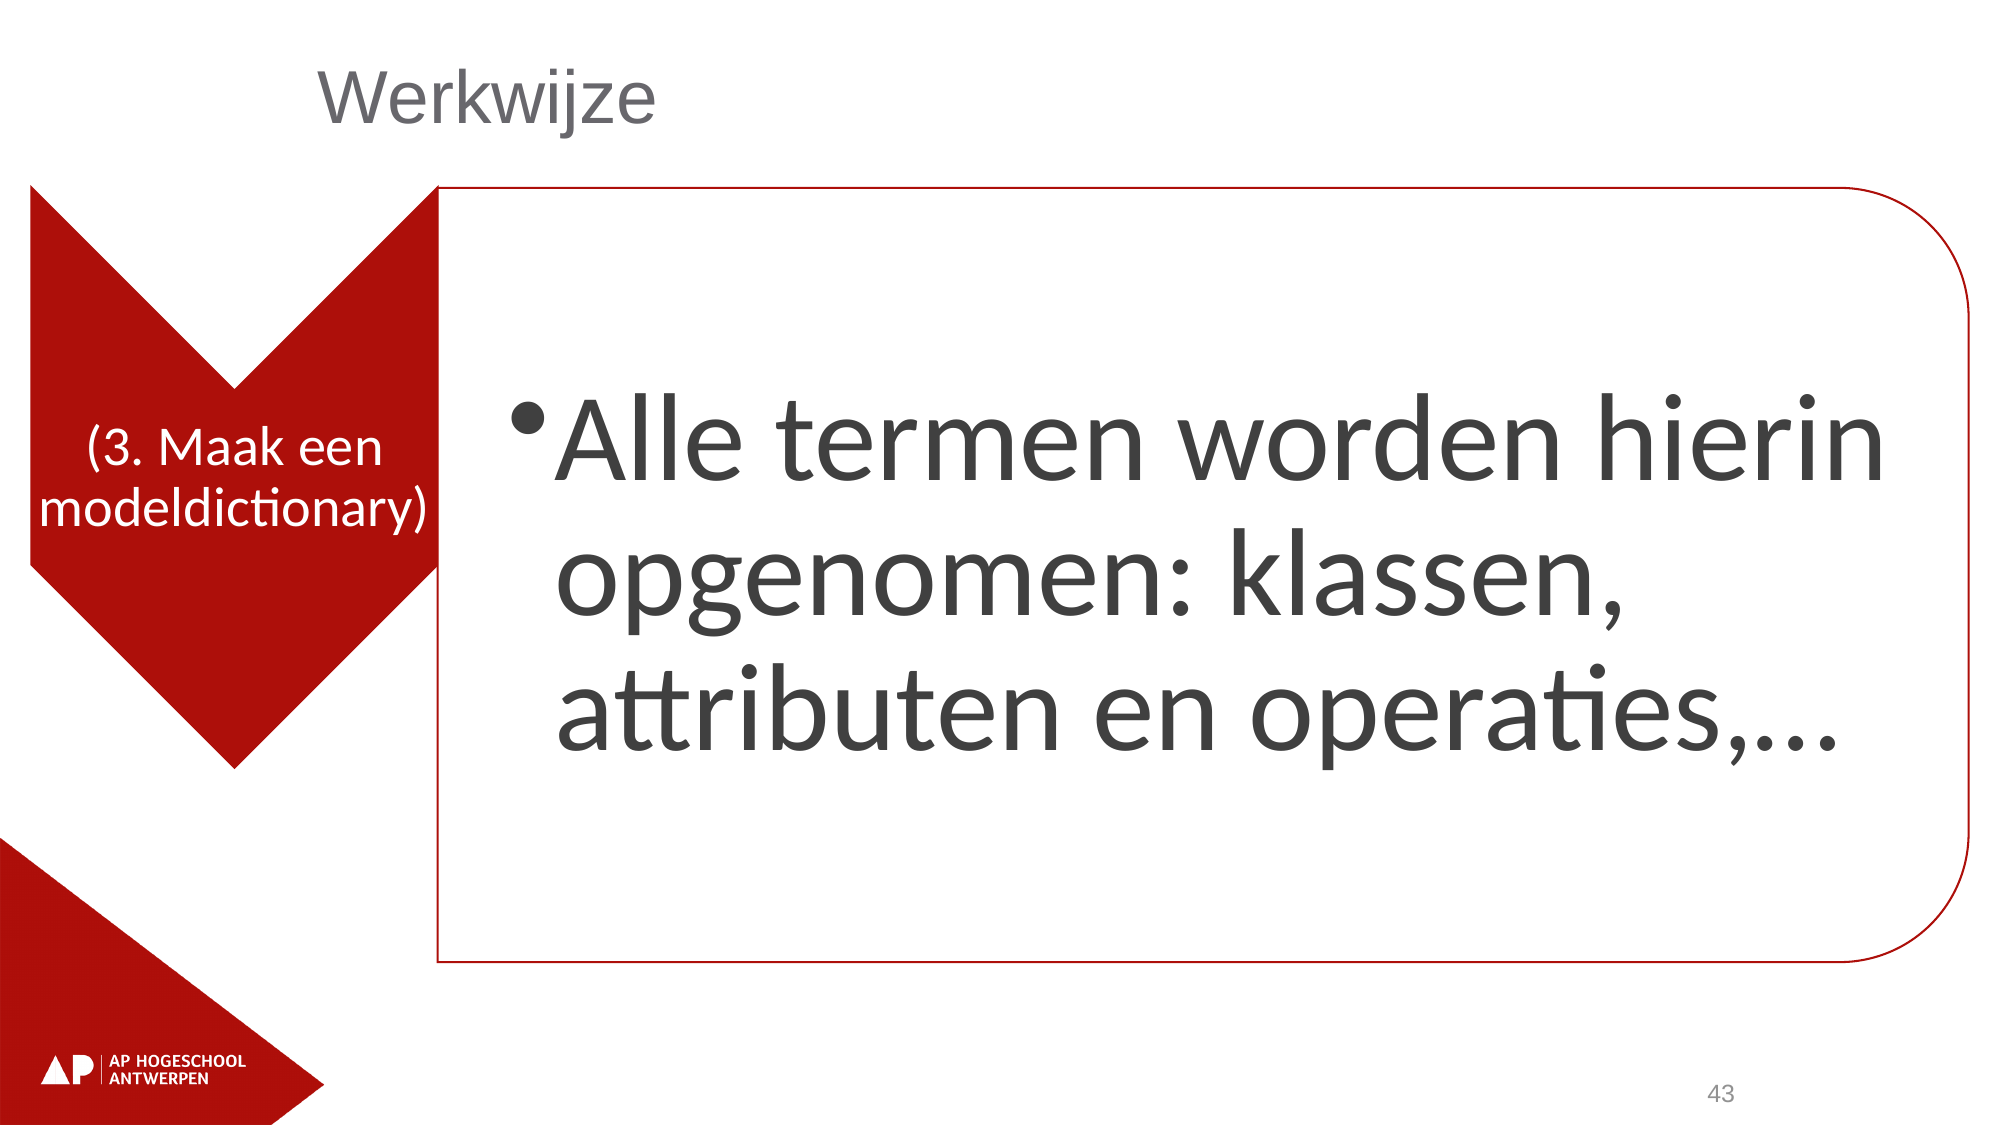

Werkwijze
(3. Maak een modeldictionary)
Alle termen worden hierin opgenomen: klassen, attributen en operaties,…
43